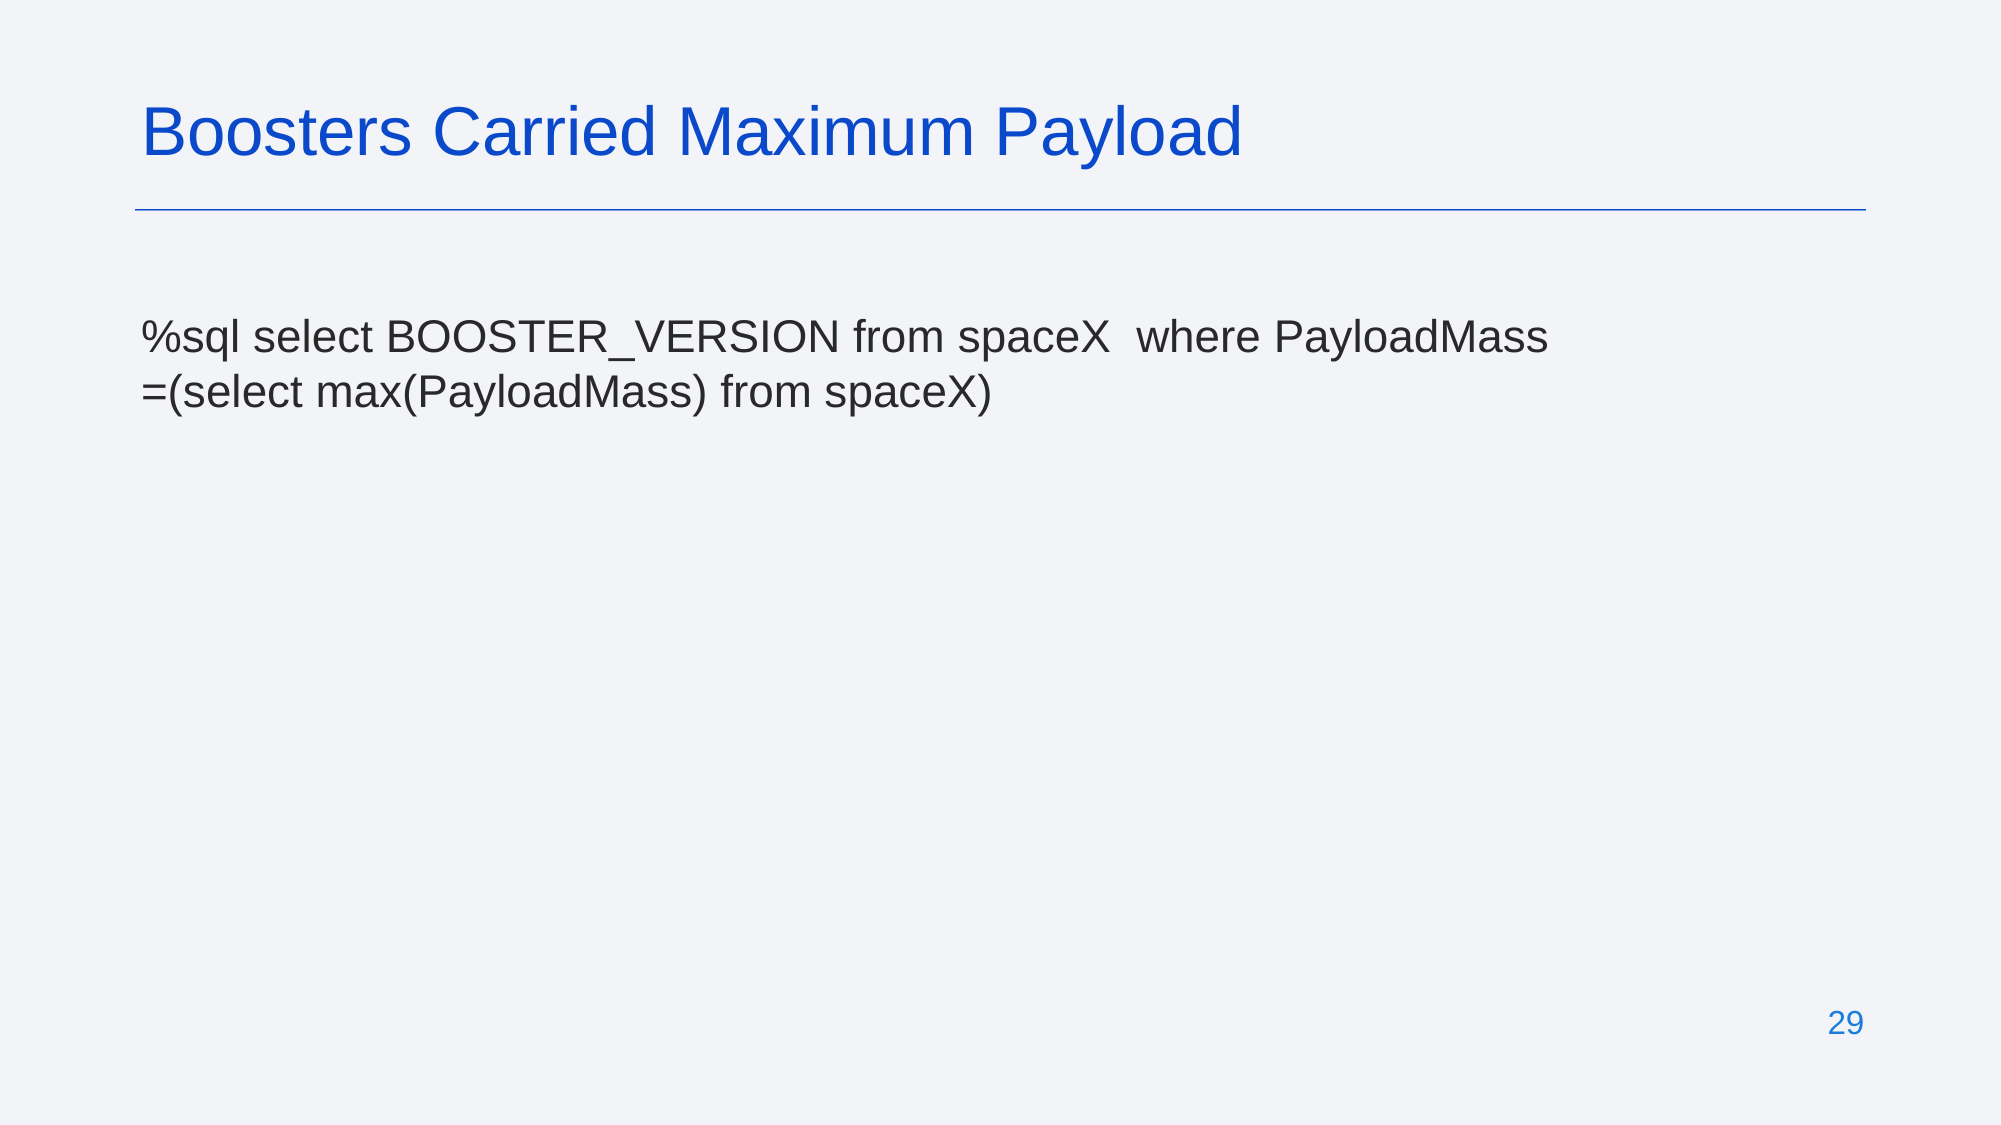

Boosters Carried Maximum Payload
%sql select BOOSTER_VERSION from spaceX  where PayloadMass =(select max(PayloadMass) from spaceX)
29